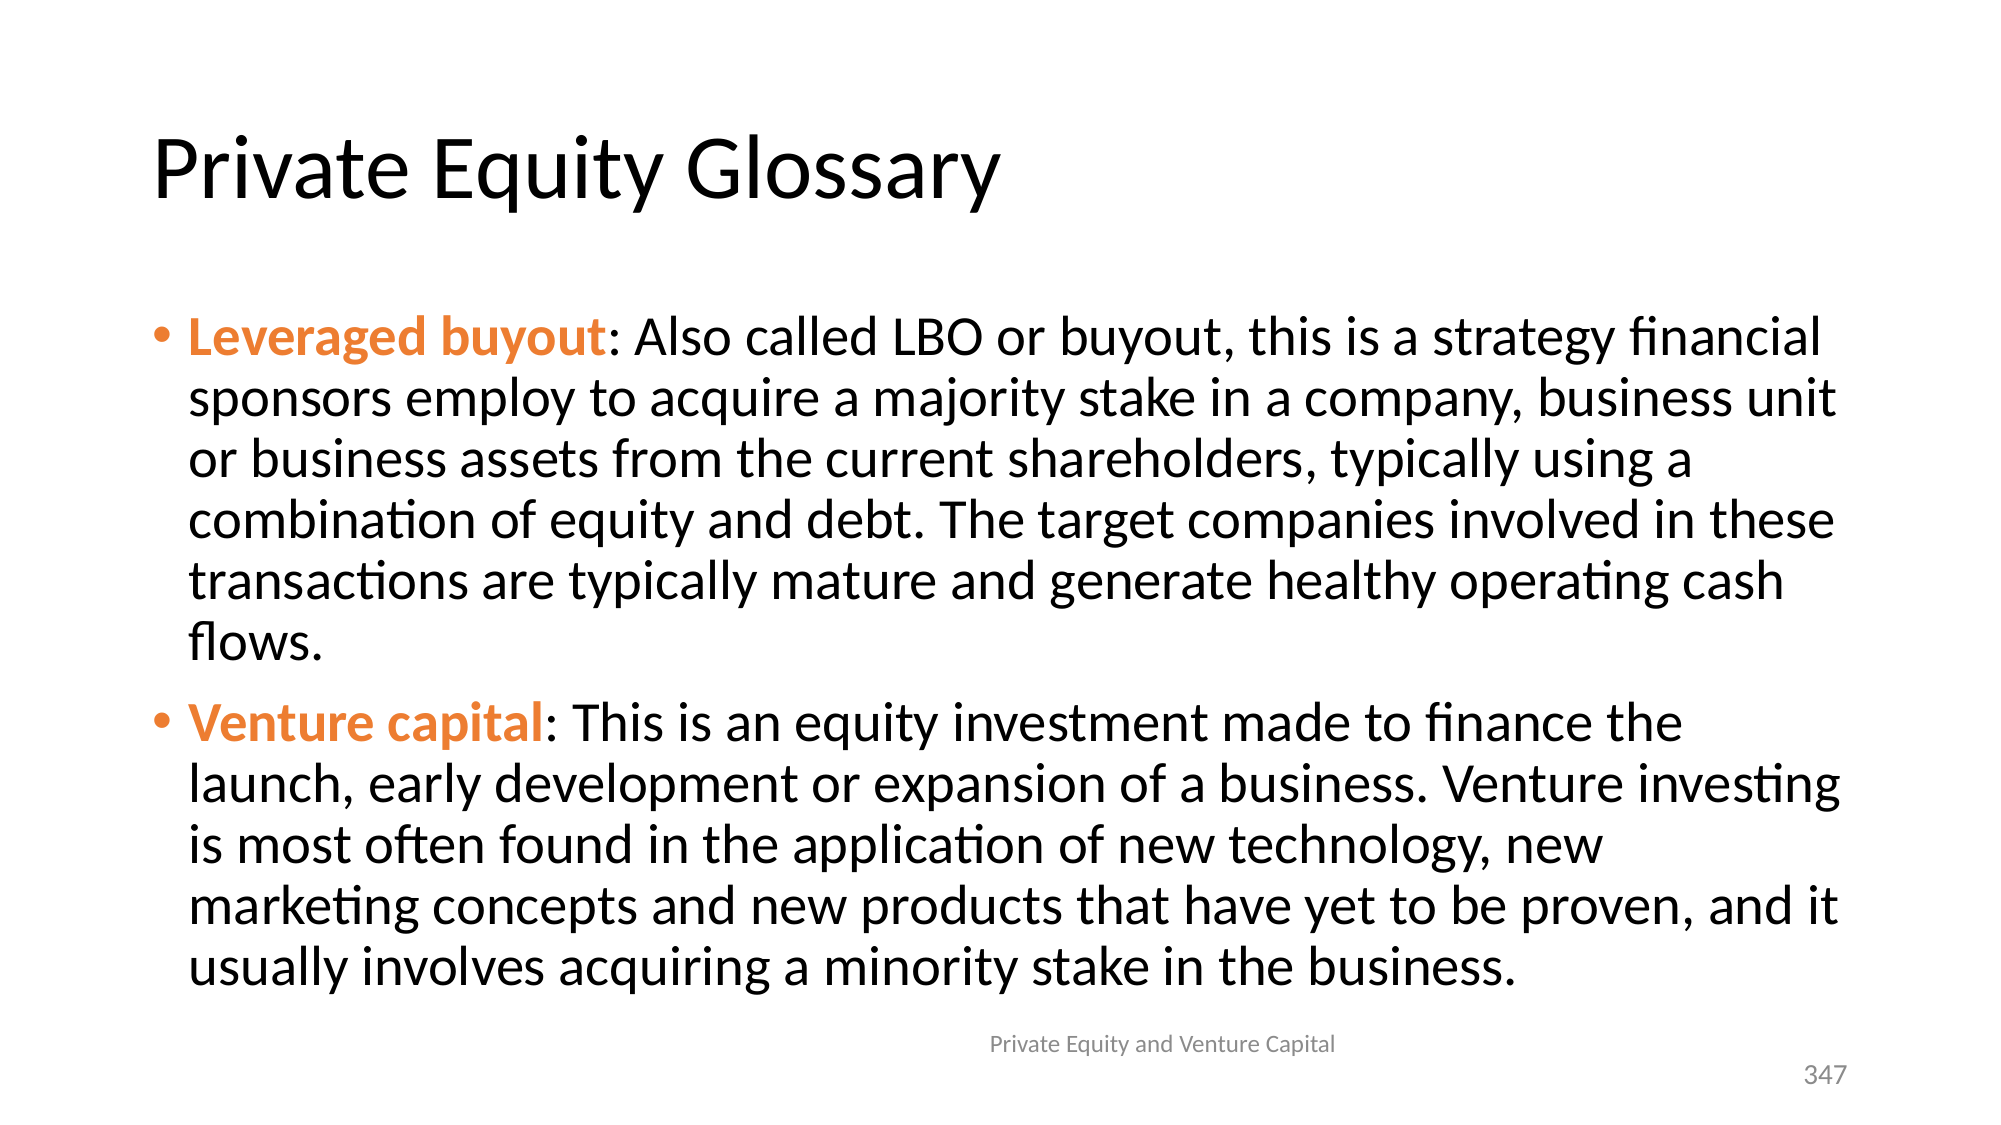

# Private Equity Glossary
Leveraged buyout: Also called LBO or buyout, this is a strategy financial sponsors employ to acquire a majority stake in a company, business unit or business assets from the current shareholders, typically using a combination of equity and debt. The target companies involved in these transactions are typically mature and generate healthy operating cash flows.
Venture capital: This is an equity investment made to finance the launch, early development or expansion of a business. Venture investing is most often found in the application of new technology, new marketing concepts and new products that have yet to be proven, and it usually involves acquiring a minority stake in the business.
Private Equity and Venture Capital
347